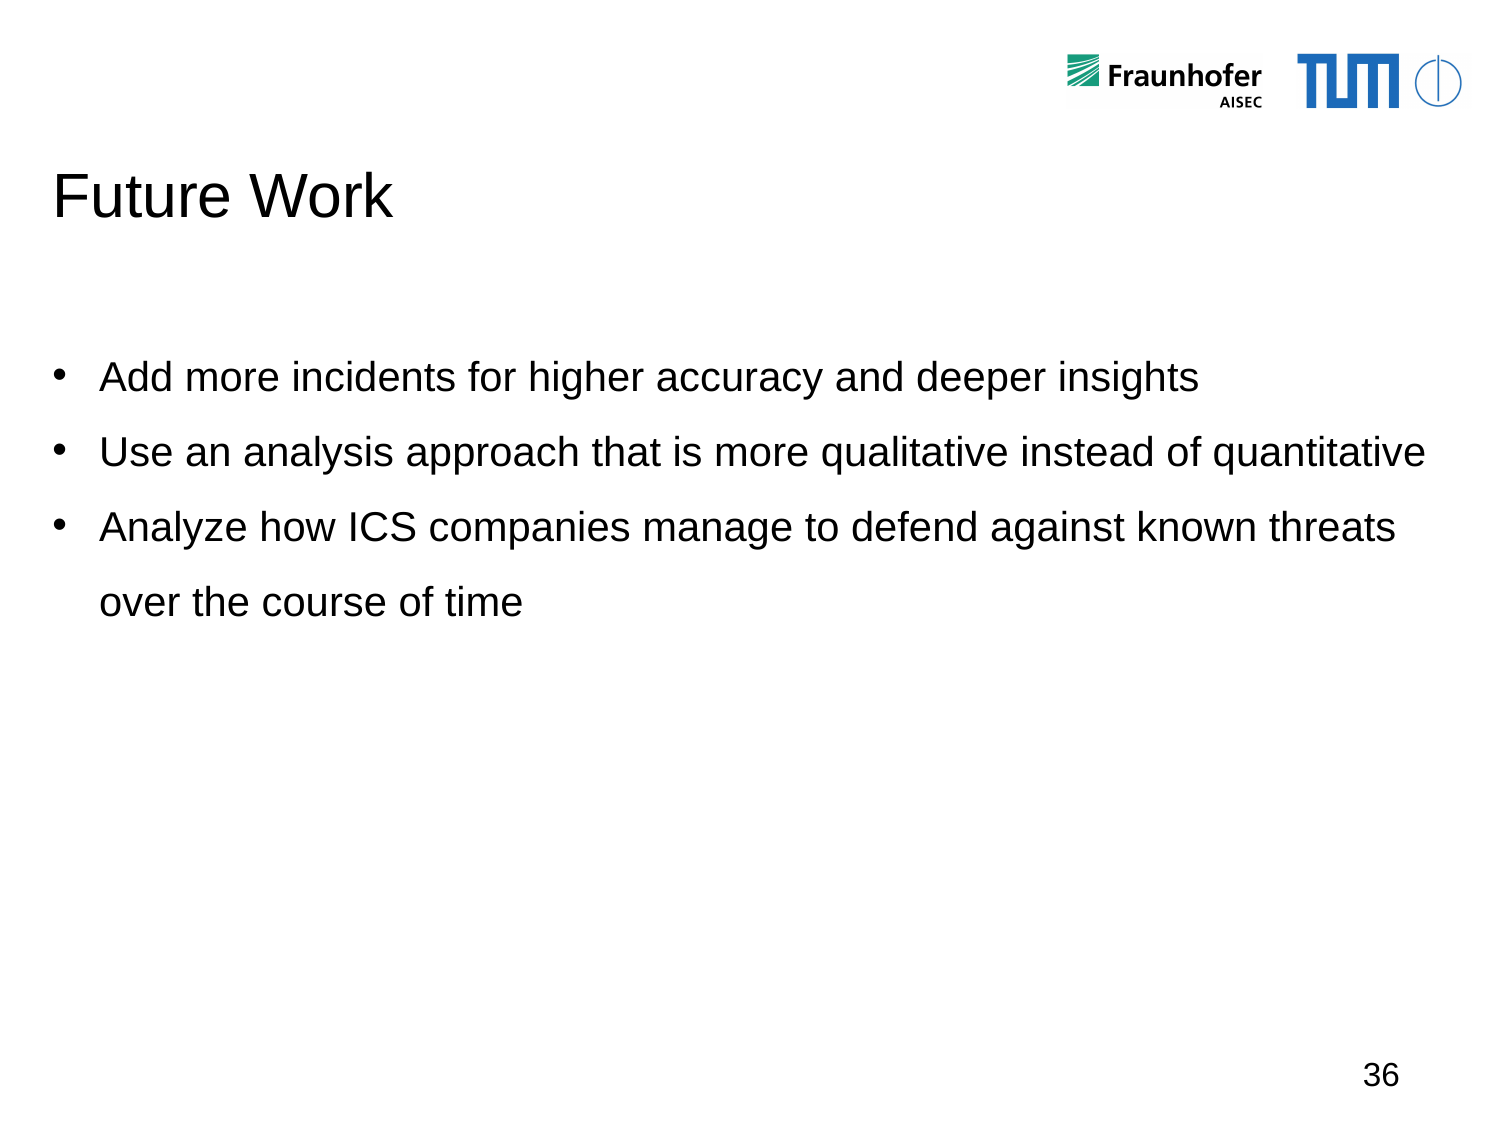

# Future Work
Add more incidents for higher accuracy and deeper insights
Use an analysis approach that is more qualitative instead of quantitative
Analyze how ICS companies manage to defend against known threats over the course of time
36